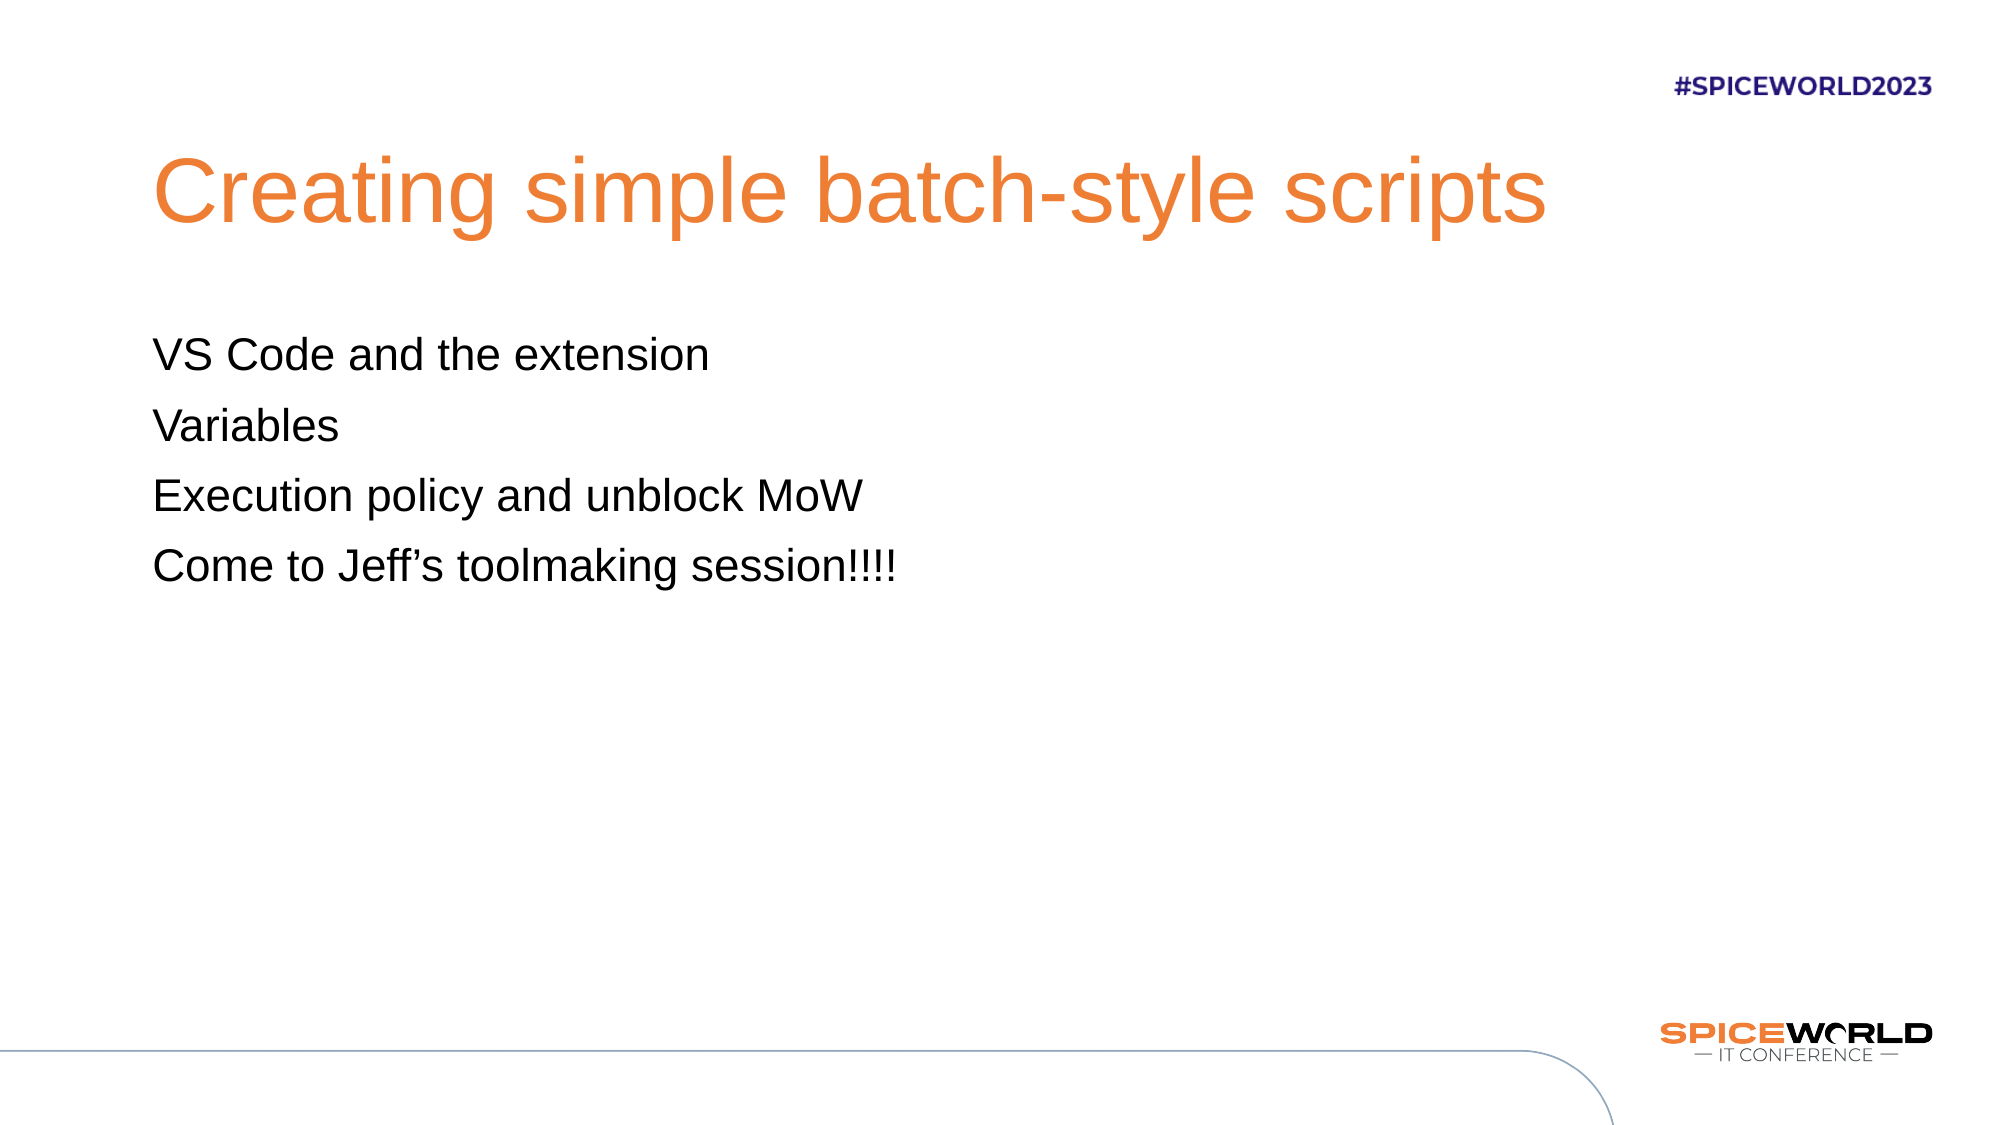

# Creating simple batch-style scripts
VS Code and the extension
Variables
Execution policy and unblock MoW
Come to Jeff’s toolmaking session!!!!